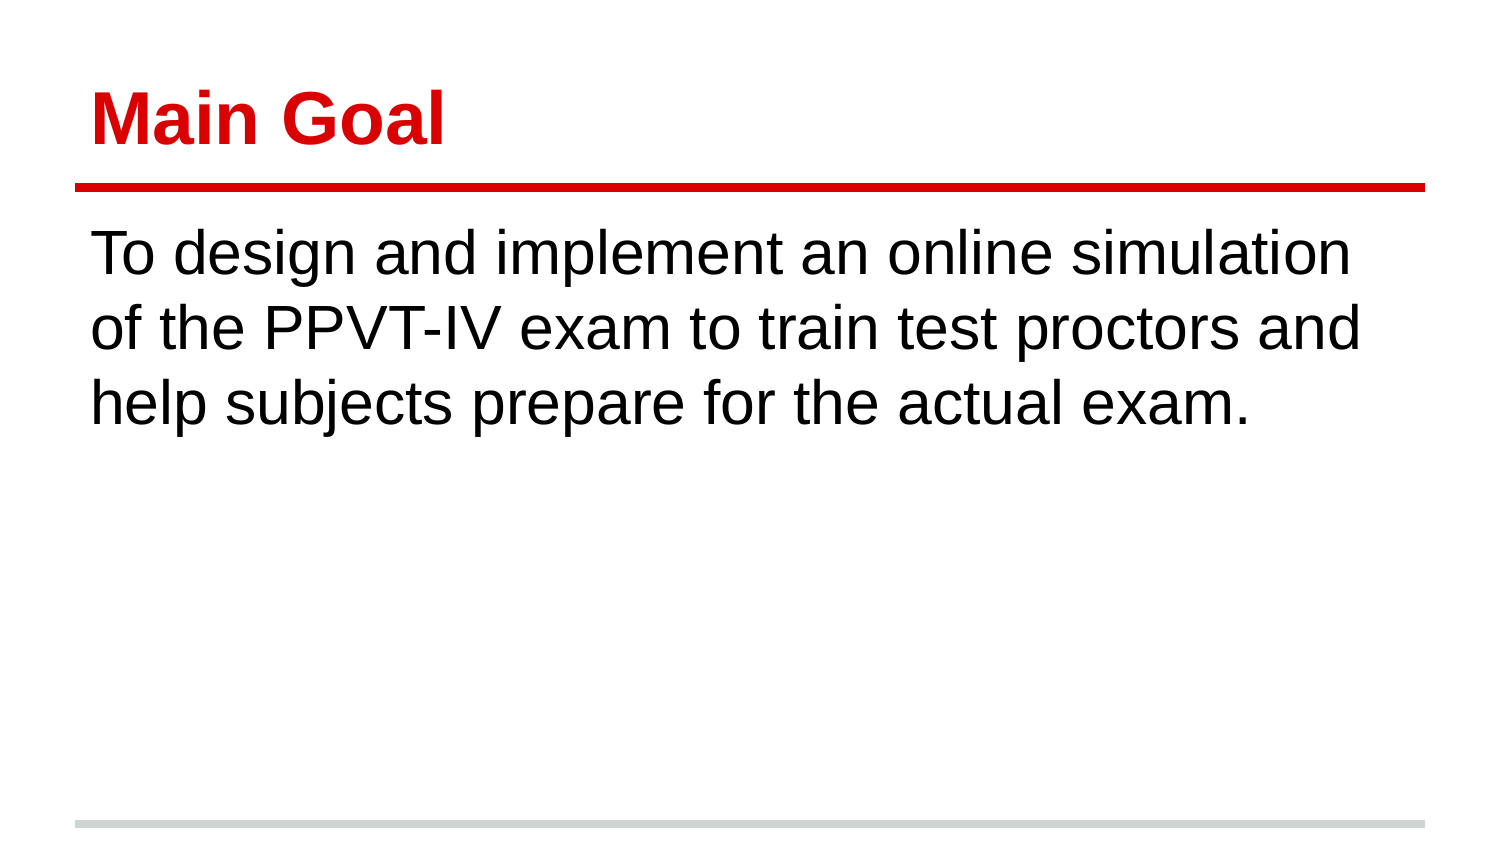

# Main Goal
To design and implement an online simulation of the PPVT-IV exam to train test proctors and help subjects prepare for the actual exam.